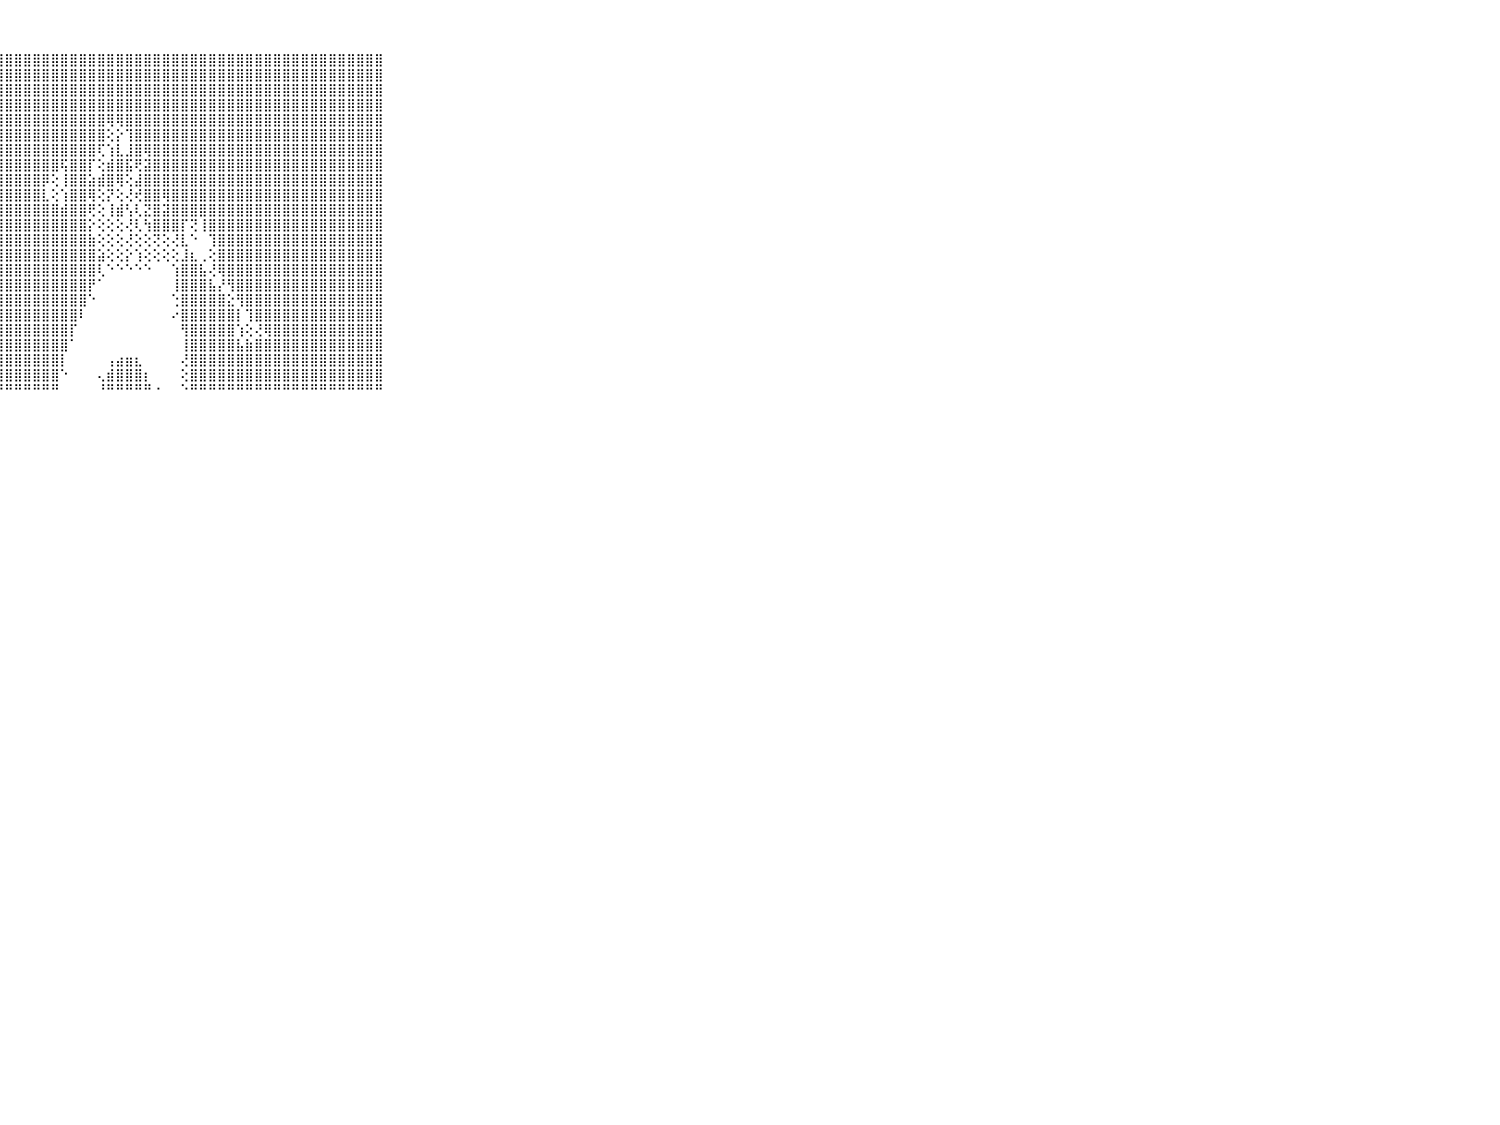

⠀⠀⠀⠀⠀⠀⠀⠀⠀⠀⠀⣿⣿⣿⣿⣿⣿⣿⣿⣿⣿⣿⣿⣿⣿⣿⣿⣿⣿⣿⣿⣿⣿⣿⣿⣿⣿⣿⣿⣿⣿⣿⣿⣿⣿⣿⣿⣿⣿⣿⣿⣿⣿⣿⣿⣿⣿⣿⣿⣿⣿⣿⣿⣿⣿⣿⣿⣿⣿⠀⠀⠀⠀⠀⠀⠀⠀⠀⠀⠀⠀
⠀⠀⠀⠀⠀⠀⠀⠀⠀⠀⠀⣿⣿⣿⣿⣿⣿⣿⣿⣿⣿⣿⣿⣿⣿⣿⣿⣿⣿⣿⣿⣿⣿⣿⣿⣿⣿⣿⣿⣿⣿⣿⣿⣿⣿⣿⣿⣿⣿⣿⣿⣿⣿⣿⣿⣿⣿⣿⣿⣿⣿⣿⣿⣿⣿⣿⣿⣿⣿⠀⠀⠀⠀⠀⠀⠀⠀⠀⠀⠀⠀
⠀⠀⠀⠀⠀⠀⠀⠀⠀⠀⠀⣿⣿⣿⣿⣿⣿⣿⣿⣿⣿⣿⣿⣿⣿⣿⣿⣿⣿⣿⣿⣿⣿⣿⣿⣿⣿⣿⣿⣿⣿⣿⣿⣿⣿⣿⣿⣿⣿⣿⣿⣿⣿⣿⣿⣿⣿⣿⣿⣿⣿⣿⣿⣿⣿⣿⣿⣿⣿⠀⠀⠀⠀⠀⠀⠀⠀⠀⠀⠀⠀
⠀⠀⠀⠀⠀⠀⠀⠀⠀⠀⠀⣿⣿⣿⣿⣿⣿⣿⣿⣿⣿⣿⣿⣿⣿⣿⣿⣿⣿⣿⣿⣿⣿⣿⣿⣿⣿⣿⣿⣿⣿⣿⣿⣿⣿⣿⣿⣿⣿⣿⣿⣿⣿⣿⣿⣿⣿⣿⣿⣿⣿⣿⣿⣿⣿⣿⣿⣿⣿⠀⠀⠀⠀⠀⠀⠀⠀⠀⠀⠀⠀
⠀⠀⠀⠀⠀⠀⠀⠀⠀⠀⠀⣿⣿⣿⣿⣿⣿⣿⣿⣿⣿⣿⣿⣿⣿⣿⣿⣿⣿⣿⣿⣿⣿⣿⣿⣿⣿⣿⣿⢿⢿⣿⣿⣿⣿⣿⣿⣿⣿⣿⣿⣿⣿⣿⣿⣿⣿⣿⣿⣿⣿⣿⣿⣿⣿⣿⣿⣿⣿⠀⠀⠀⠀⠀⠀⠀⠀⠀⠀⠀⠀
⠀⠀⠀⠀⠀⠀⠀⠀⠀⠀⠀⣿⣿⣿⣿⣿⣿⣿⣿⣿⣿⣿⣿⣿⣿⣿⣿⣿⣿⣿⣿⣿⣿⣿⣿⣿⣿⣿⣿⢕⡕⢹⣿⣿⣿⣿⣿⣿⣿⣿⣿⣿⣿⣿⣿⣿⣿⣿⣿⣿⣿⣿⣿⣿⣿⣿⣿⣿⣿⠀⠀⠀⠀⠀⠀⠀⠀⠀⠀⠀⠀
⠀⠀⠀⠀⠀⠀⠀⠀⠀⠀⠀⣿⣿⣿⣿⣿⣿⣿⣿⣿⣿⣿⣿⣿⣿⣿⣿⣿⣿⣿⣿⣿⣿⣿⣿⣿⣿⣿⢏⢱⣇⣸⣿⢿⣿⣿⣿⣿⣿⣿⣿⣿⣿⣿⣿⣿⣿⣿⣿⣿⣿⣿⣿⣿⣿⣿⣿⣿⣿⠀⠀⠀⠀⠀⠀⠀⠀⠀⠀⠀⠀
⠀⠀⠀⠀⠀⠀⠀⠀⠀⠀⠀⣿⣿⣿⣿⣿⣿⣿⣿⣿⣿⣿⣿⣿⣿⣿⣿⣿⣿⣿⣿⣿⣿⣿⢯⣿⣿⡏⢕⣾⣿⣯⢟⣽⣿⣿⣿⣿⣿⣿⣿⣿⣿⣿⣿⣿⣿⣿⣿⣿⣿⣿⣿⣿⣿⣿⣿⣿⣿⠀⠀⠀⠀⠀⠀⠀⠀⠀⠀⠀⠀
⠀⠀⠀⠀⠀⠀⠀⠀⠀⠀⠀⣿⣿⣿⣿⣿⣿⣿⣿⣿⣿⣿⣿⣿⣿⣿⣿⣿⣿⣿⣿⣿⡿⢕⢸⣿⣿⣵⣾⣿⢿⢕⣼⣿⣿⣿⣿⣿⣿⣿⣿⣿⣿⣿⣿⣿⣿⣿⣿⣿⣿⣿⣿⣿⣿⣿⣿⣿⣿⠀⠀⠀⠀⠀⠀⠀⠀⠀⠀⠀⠀
⠀⠀⠀⠀⠀⠀⠀⠀⠀⠀⠀⣿⣿⣿⣿⣿⣿⣿⣿⣿⣿⣿⣿⣿⣿⣿⣿⣿⣿⣿⣿⣿⣇⢕⢱⣿⣿⢿⢕⡝⢕⢜⢞⣿⣿⢿⣿⣿⣿⣿⣿⣿⣿⣿⣿⣿⣿⣿⣿⣿⣿⣿⣿⣿⣿⣿⣿⣿⣿⠀⠀⠀⠀⠀⠀⠀⠀⠀⠀⠀⠀
⠀⠀⠀⠀⠀⠀⠀⠀⠀⠀⠀⣿⣿⣿⣿⣿⣿⣿⣿⣿⣿⣿⣿⣿⣿⣿⣿⣿⣿⣿⣿⣿⣿⣿⣾⣿⣿⢟⢕⢸⣾⢣⢇⣝⣿⣽⣿⣿⣿⣿⣿⣿⣿⣿⣿⣿⣿⣿⣿⣿⣿⣿⣿⣿⣿⣿⣿⣿⣿⠀⠀⠀⠀⠀⠀⠀⠀⠀⠀⠀⠀
⠀⠀⠀⠀⠀⠀⠀⠀⠀⠀⠀⣿⣿⣿⣿⣿⣿⣿⣿⣿⣿⣿⣿⣿⣿⣿⣿⣿⣿⣿⣿⣿⣿⣿⣿⣿⣿⡕⢕⢕⢕⢜⢇⢳⣿⣿⣿⡏⢝⢸⣿⣿⣿⣿⣿⣿⣿⣿⣿⣿⣿⣿⣿⣿⣿⣿⣿⣿⣿⠀⠀⠀⠀⠀⠀⠀⠀⠀⠀⠀⠀
⠀⠀⠀⠀⠀⠀⠀⠀⠀⠀⠀⣿⣿⣿⣿⣿⣿⣿⣿⣿⣿⣿⣿⣿⣿⣿⣿⣿⣿⣿⣿⣿⣿⣿⣿⣿⣿⣷⢕⢕⢕⢜⢕⢕⢝⢕⢜⣇⠑⠀⢹⣿⣿⣿⣿⣿⣿⣿⣿⣿⣿⣿⣿⣿⣿⣿⣿⣿⣿⠀⠀⠀⠀⠀⠀⠀⠀⠀⠀⠀⠀
⠀⠀⠀⠀⠀⠀⠀⠀⠀⠀⠀⣿⣿⣿⣿⣿⣿⣿⣿⣿⣿⣿⣿⣿⣿⣿⣿⣿⣿⣿⣿⣿⣿⣿⣿⣿⣿⣿⣵⢕⢕⡕⢱⢕⢕⢕⢕⣸⣆⢀⢕⣿⣿⣿⣿⣿⣿⣿⣿⣿⣿⣿⣿⣿⣿⣿⣿⣿⣿⠀⠀⠀⠀⠀⠀⠀⠀⠀⠀⠀⠀
⠀⠀⠀⠀⠀⠀⠀⠀⠀⠀⠀⣿⣿⣿⣿⣿⣿⣿⣿⣿⣿⣿⣿⣿⣿⣿⣿⣿⣿⣿⣿⣿⣿⣿⣿⣿⣿⣿⢇⠑⠑⠑⠑⠑⠀⠀⢱⣿⣿⣧⢜⢿⣿⣿⣿⣿⣿⣿⣿⣿⣿⣿⣿⣿⣿⣿⣿⣿⣿⠀⠀⠀⠀⠀⠀⠀⠀⠀⠀⠀⠀
⠀⠀⠀⠀⠀⠀⠀⠀⠀⠀⠀⣿⣿⣿⣿⣿⣿⣿⣿⣿⣿⣿⣿⣿⣿⣿⣿⣿⣿⣿⣿⣿⣿⣿⣿⣿⣿⡟⠁⠀⠀⠀⠀⠀⠀⠀⢸⣿⣿⣿⣧⡜⢻⣿⣿⣿⣿⣿⣿⣿⣿⣿⣿⣿⣿⣿⣿⣿⣿⠀⠀⠀⠀⠀⠀⠀⠀⠀⠀⠀⠀
⠀⠀⠀⠀⠀⠀⠀⠀⠀⠀⠀⣿⣿⣿⣿⣿⣿⣿⣿⣿⣿⣿⣿⣿⣿⣿⣿⣿⣿⣿⣿⣿⣿⣿⣿⣿⣿⠑⠀⠀⠀⠀⠀⠀⠀⠀⢑⣿⣿⣿⣿⣿⣕⢻⣿⣿⣿⣿⣿⣿⣿⣿⣿⣿⣿⣿⣿⣿⣿⠀⠀⠀⠀⠀⠀⠀⠀⠀⠀⠀⠀
⠀⠀⠀⠀⠀⠀⠀⠀⠀⠀⠀⣿⣿⣿⣿⣿⣿⣿⣿⣿⣿⣿⣿⣿⣿⣿⣿⣿⣿⣿⣿⣿⣿⣿⣿⣿⠇⠀⠀⠀⠀⠀⠀⠀⠀⠀⠔⣿⣿⣿⣿⣿⣿⡇⢹⣿⣿⣿⣿⣿⣿⣿⣿⣿⣿⣿⣿⣿⣿⠀⠀⠀⠀⠀⠀⠀⠀⠀⠀⠀⠀
⠀⠀⠀⠀⠀⠀⠀⠀⠀⠀⠀⣿⣿⣿⣿⣿⣿⣿⣿⣿⣿⣿⣿⣿⣿⣿⣿⣿⣿⣿⣿⣿⣿⣿⣿⡏⠀⠀⠀⠀⠀⠀⠀⠀⠀⠀⠀⢻⣿⣿⣿⣿⣿⢱⢕⢜⢿⣿⣿⣿⣿⣿⣿⣿⣿⣿⣿⣿⣿⠀⠀⠀⠀⠀⠀⠀⠀⠀⠀⠀⠀
⠀⠀⠀⠀⠀⠀⠀⠀⠀⠀⠀⣿⣿⣿⣿⣿⣿⣿⣿⣿⣿⣿⣿⣿⣿⣿⣿⣿⣿⣿⣿⣿⣿⣿⣿⠁⠀⠀⠀⠀⠀⠀⠀⠀⠀⠀⠀⢸⣿⣿⣿⣿⣿⣧⣷⣿⣿⣿⣿⣿⣿⣿⣿⣿⣿⣿⣿⣿⣿⠀⠀⠀⠀⠀⠀⠀⠀⠀⠀⠀⠀
⠀⠀⠀⠀⠀⠀⠀⠀⠀⠀⠀⣿⣿⣿⣿⣿⣿⣿⣿⣿⣿⣿⣿⣿⣿⣿⣿⣿⣿⣿⣿⣿⣿⣿⡇⠀⠀⠀⠀⢠⣴⣶⣆⠀⠀⠀⠀⢜⣿⣿⣿⣿⣿⣿⣿⣿⣿⣿⣿⣿⣿⣿⣿⣿⣿⣿⣿⣿⣿⠀⠀⠀⠀⠀⠀⠀⠀⠀⠀⠀⠀
⠀⠀⠀⠀⠀⠀⠀⠀⠀⠀⠀⣿⣿⣿⣿⣿⣿⣿⣿⣿⣿⣿⣿⣿⣿⣿⣿⣿⣿⣿⣿⣿⣿⣿⠑⠀⠀⠀⢄⣾⣿⣿⣿⡆⠀⠀⠀⢕⣿⣿⣿⣿⣿⣿⣿⣿⣿⣿⣿⣿⣿⣿⣿⣿⣿⣿⣿⣿⣿⠀⠀⠀⠀⠀⠀⠀⠀⠀⠀⠀⠀
⠀⠀⠀⠀⠀⠀⠀⠀⠀⠀⠀⠛⠛⠛⠛⠛⠛⠛⠛⠛⠛⠛⠛⠛⠛⠛⠛⠛⠛⠛⠛⠛⠛⠛⠀⠀⠀⠀⠘⠛⠛⠛⠛⠛⠐⠀⠀⠑⠛⠛⠛⠛⠛⠛⠛⠛⠛⠛⠛⠛⠛⠛⠛⠛⠛⠛⠛⠛⠛⠀⠀⠀⠀⠀⠀⠀⠀⠀⠀⠀⠀